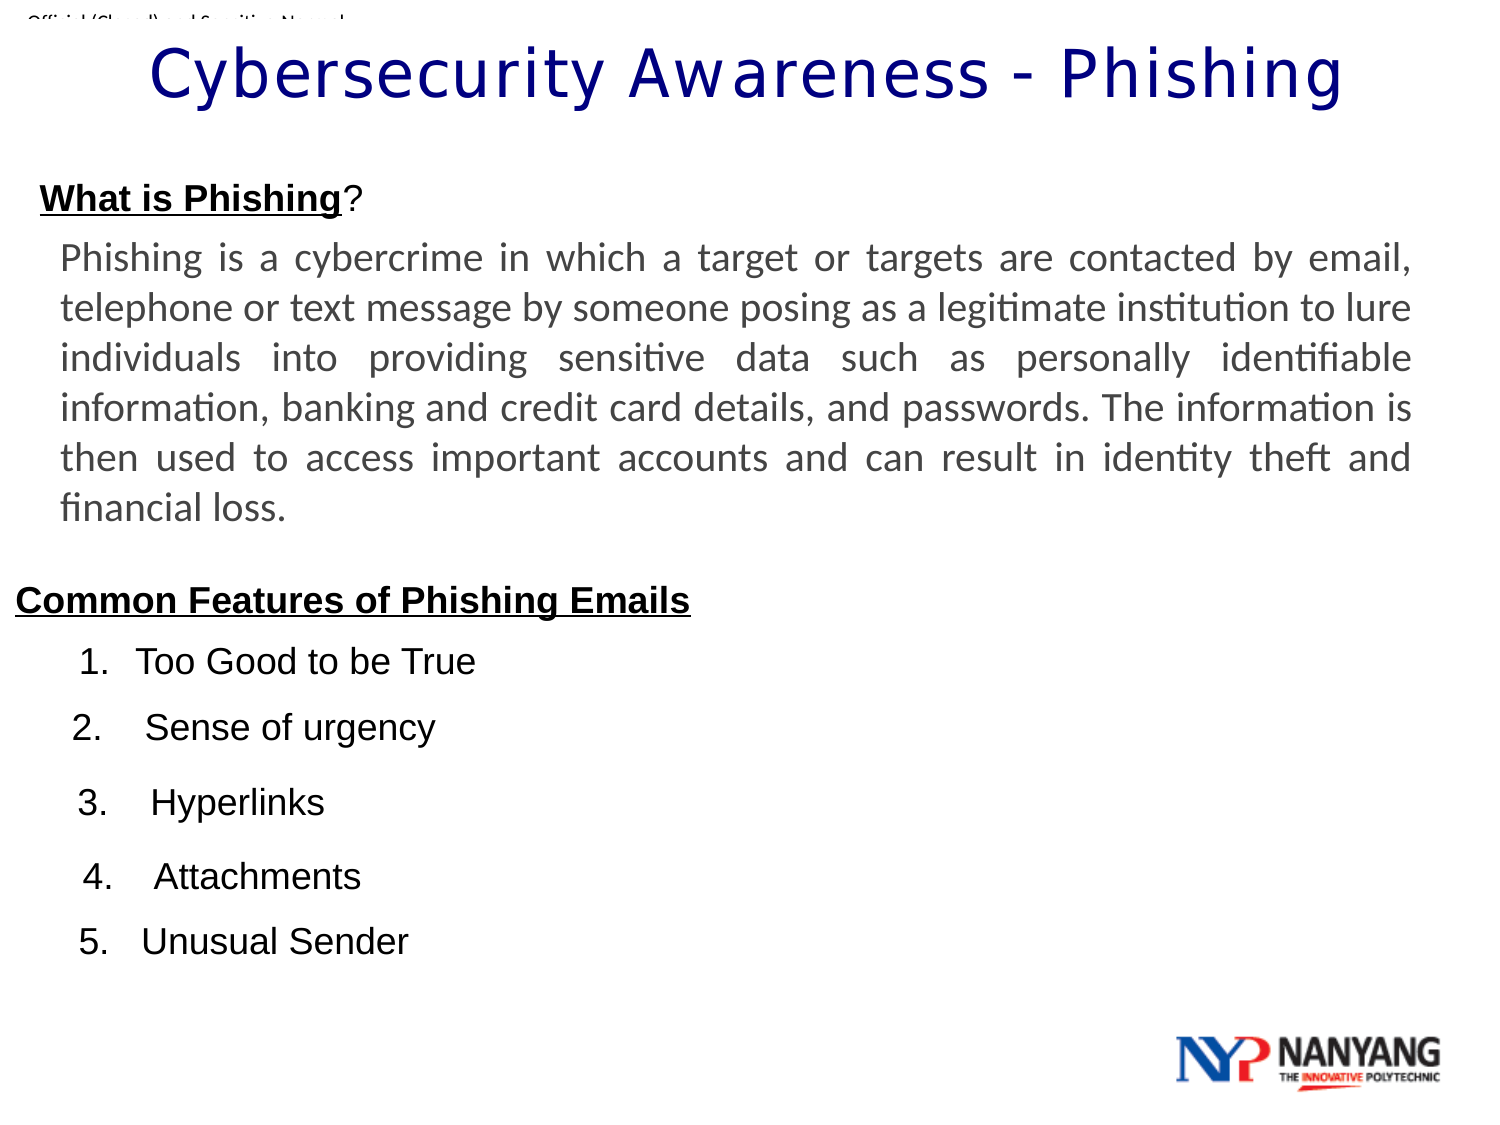

Cybersecurity Awareness - Phishing
What is Phishing?
Phishing is a cybercrime in which a target or targets are contacted by email, telephone or text message by someone posing as a legitimate institution to lure individuals into providing sensitive data such as personally identifiable information, banking and credit card details, and passwords. The information is then used to access important accounts and can result in identity theft and financial loss.
Common Features of Phishing Emails
Too Good to be True
2.    Sense of urgency
3.    Hyperlinks
4.    Attachments
5.   Unusual Sender